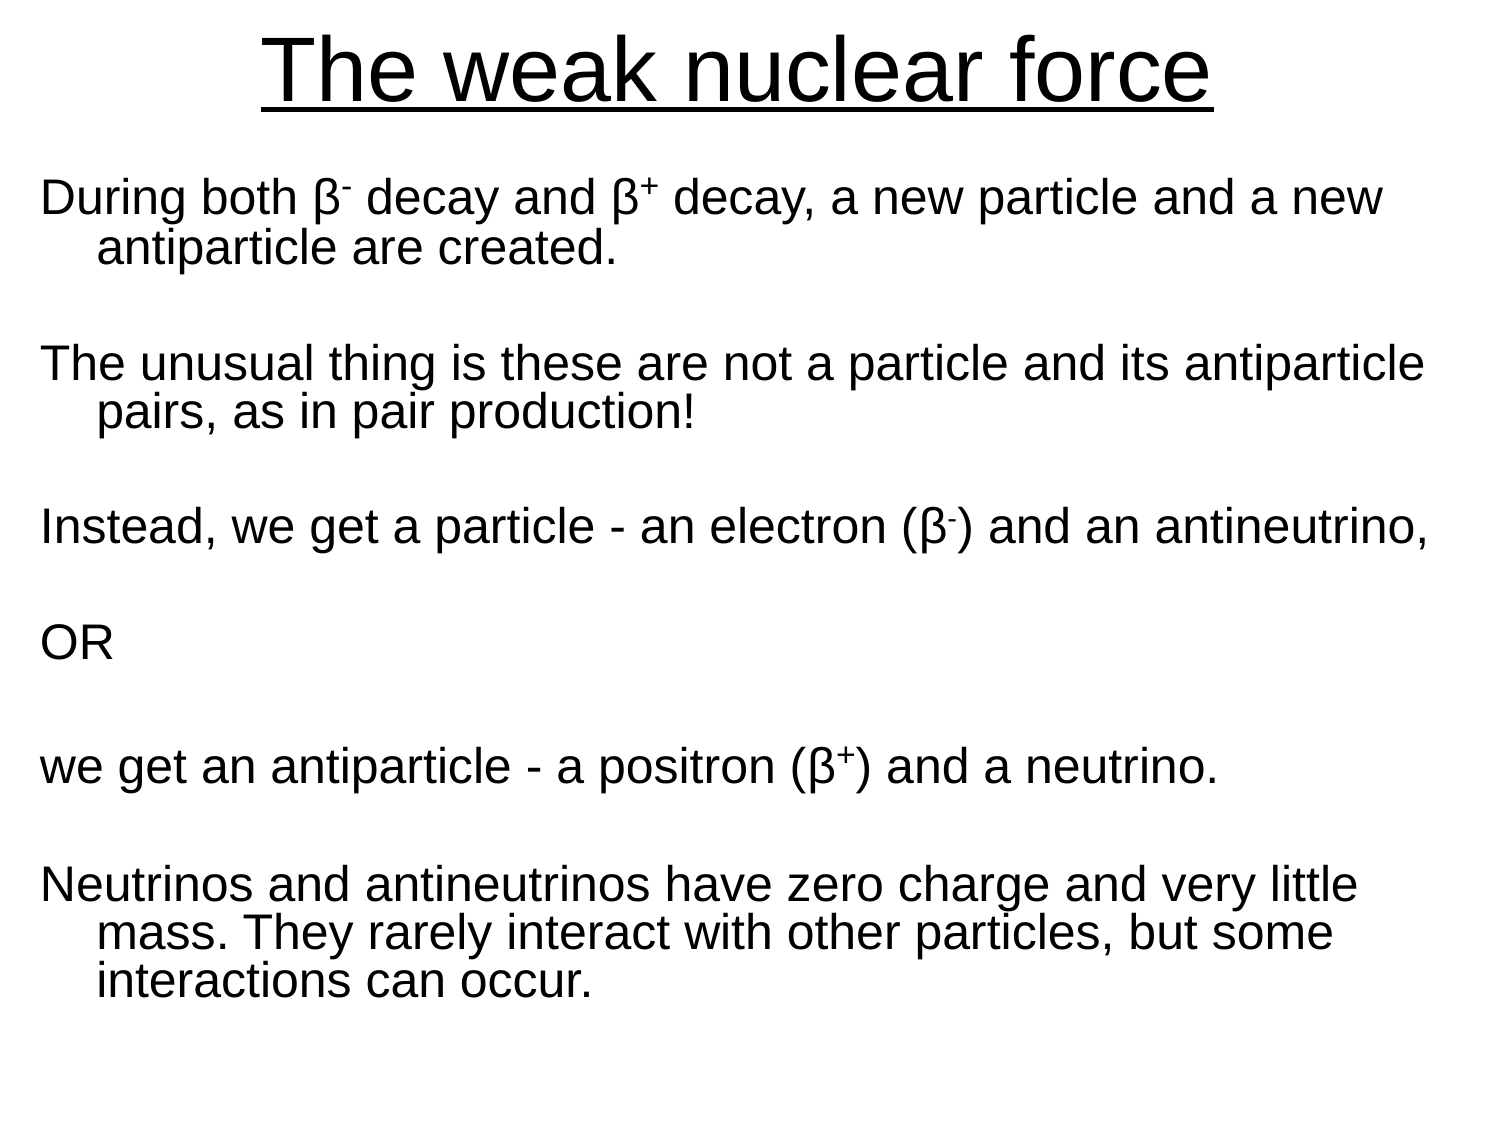

# The weak nuclear force
During both β- decay and β+ decay, a new particle and a new antiparticle are created.

The unusual thing is these are not a particle and its antiparticle pairs, as in pair production!

Instead, we get a particle - an electron (β-) and an antineutrino,

OR

we get an antiparticle - a positron (β+) and a neutrino.

Neutrinos and antineutrinos have zero charge and very little mass. They rarely interact with other particles, but some interactions can occur.